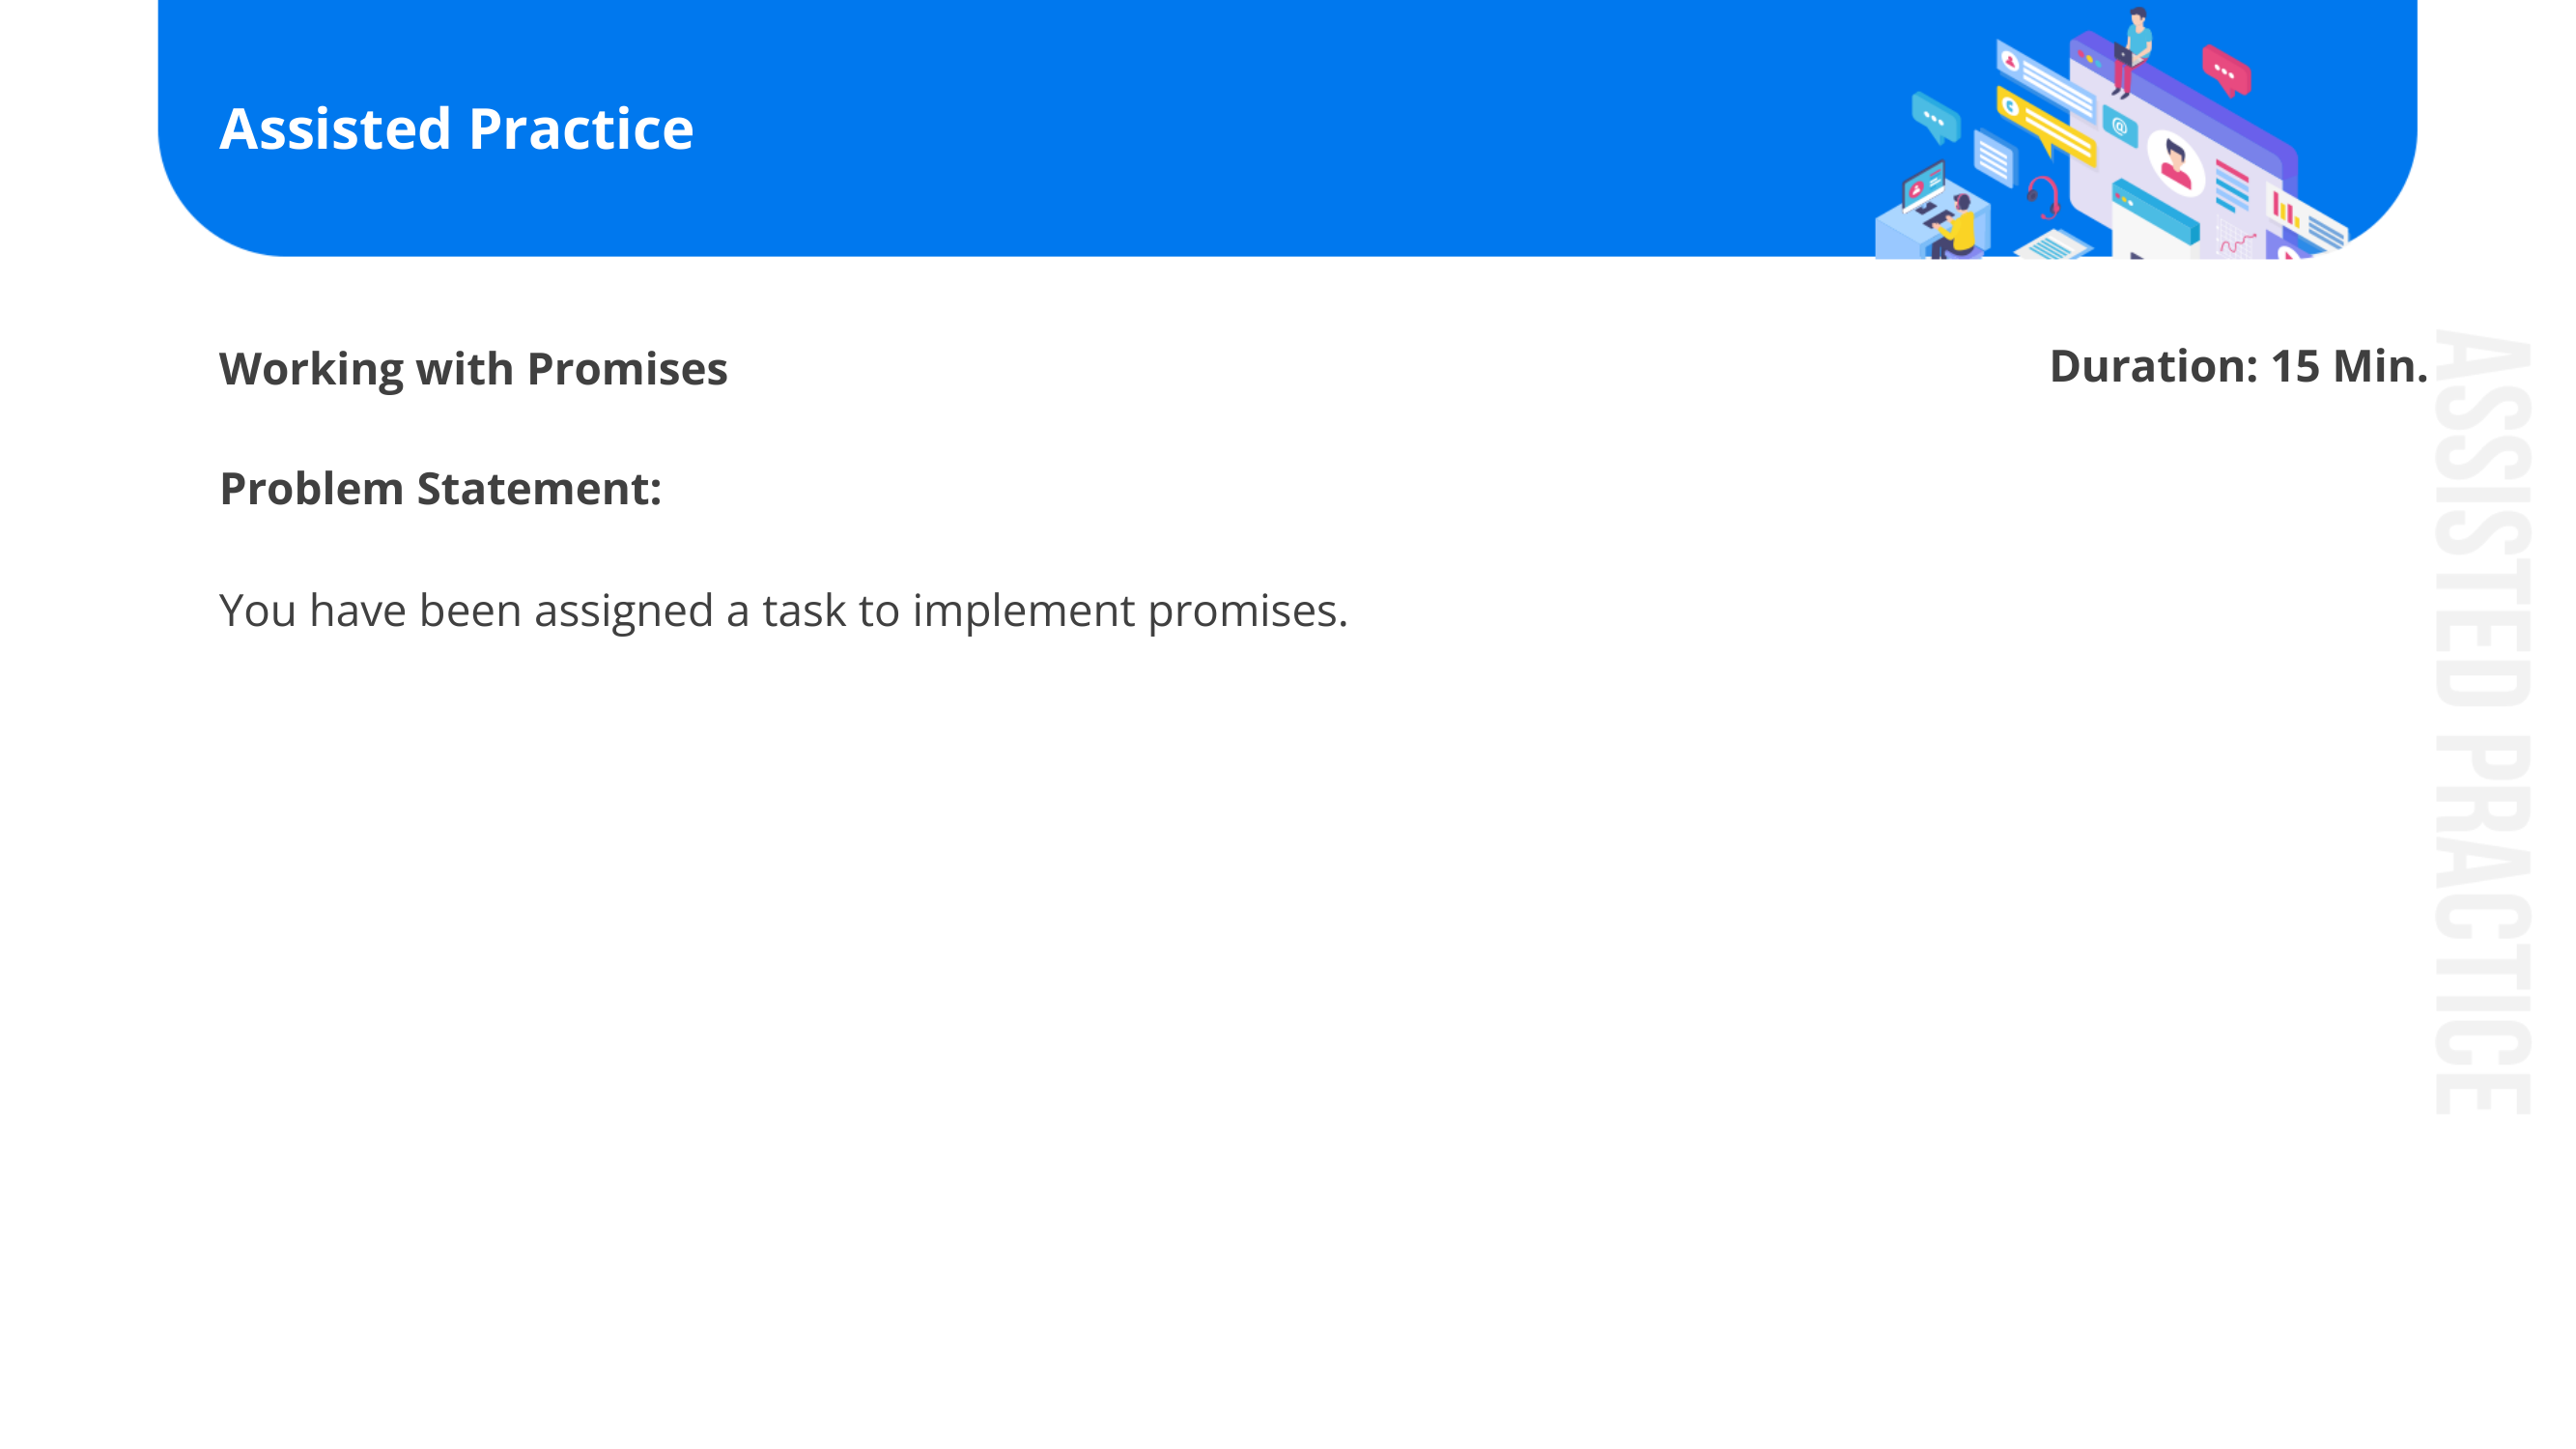

# Assisted Practice
 	Duration: 15 Min.
Working with Promises
Problem Statement:

You have been assigned a task to implement promises.